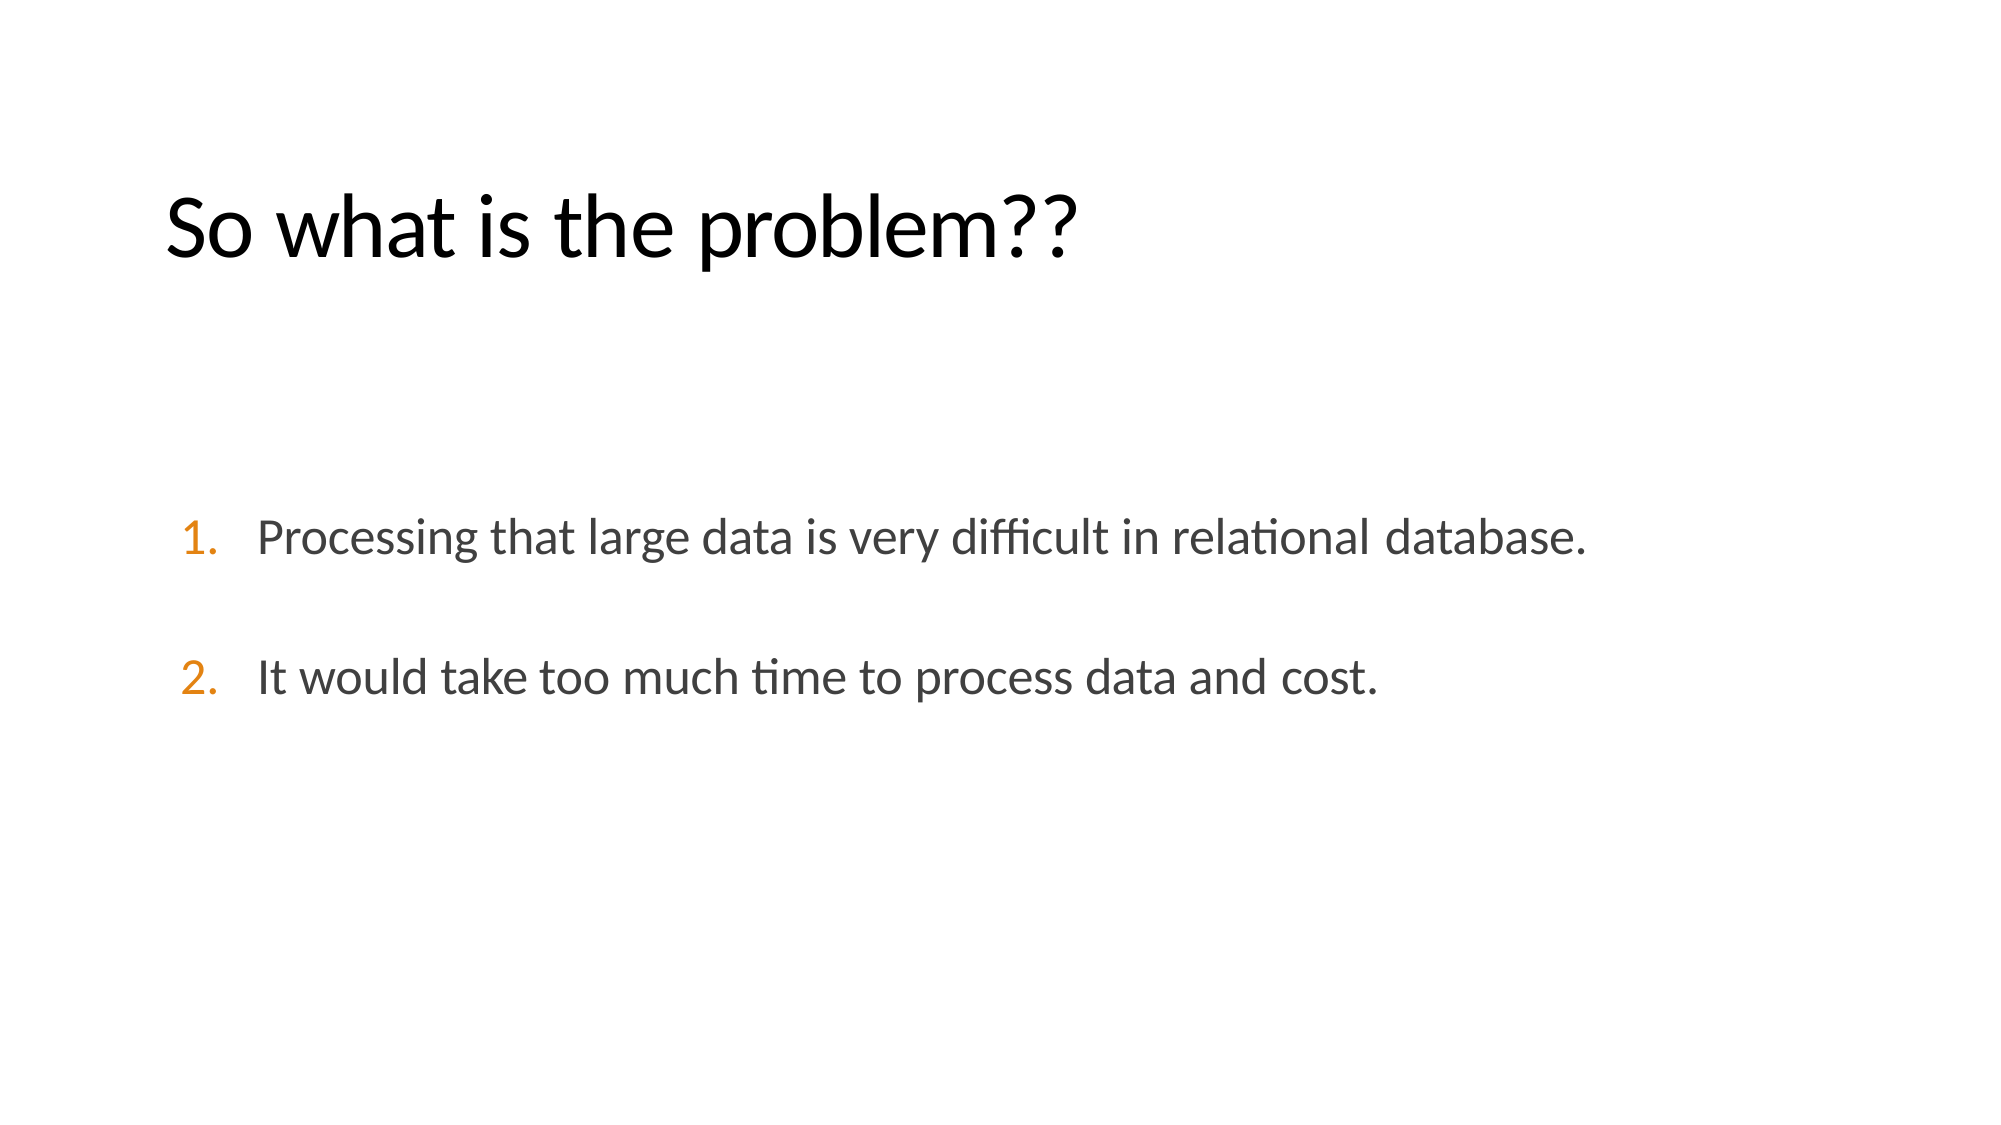

# So what is the problem??
1.	Processing that large data is very difficult in relational database.
2.	It would take too much time to process data and cost.